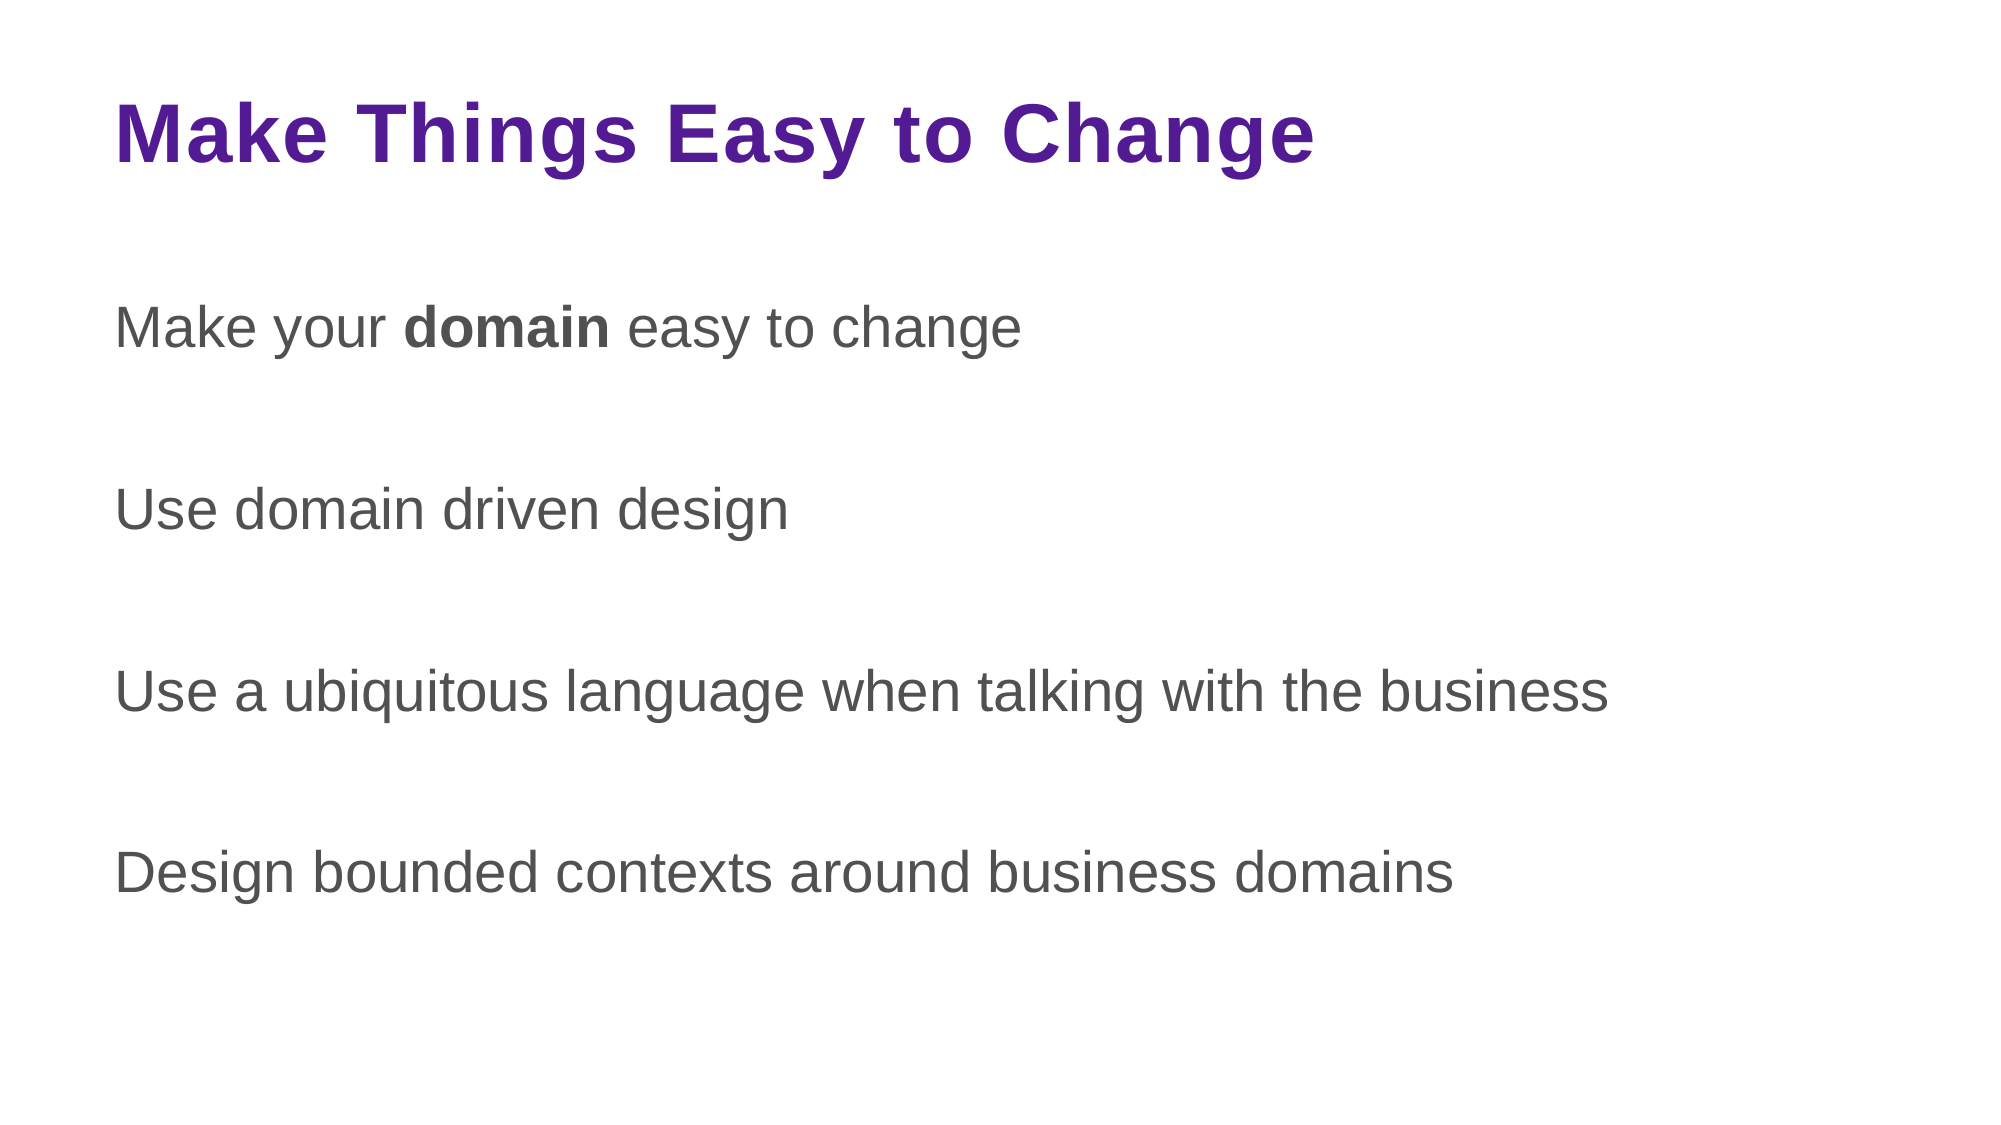

# Make Things Easy to Change
Make your domain easy to change

Use domain driven design

Use a ubiquitous language when talking with the business

Design bounded contexts around business domains